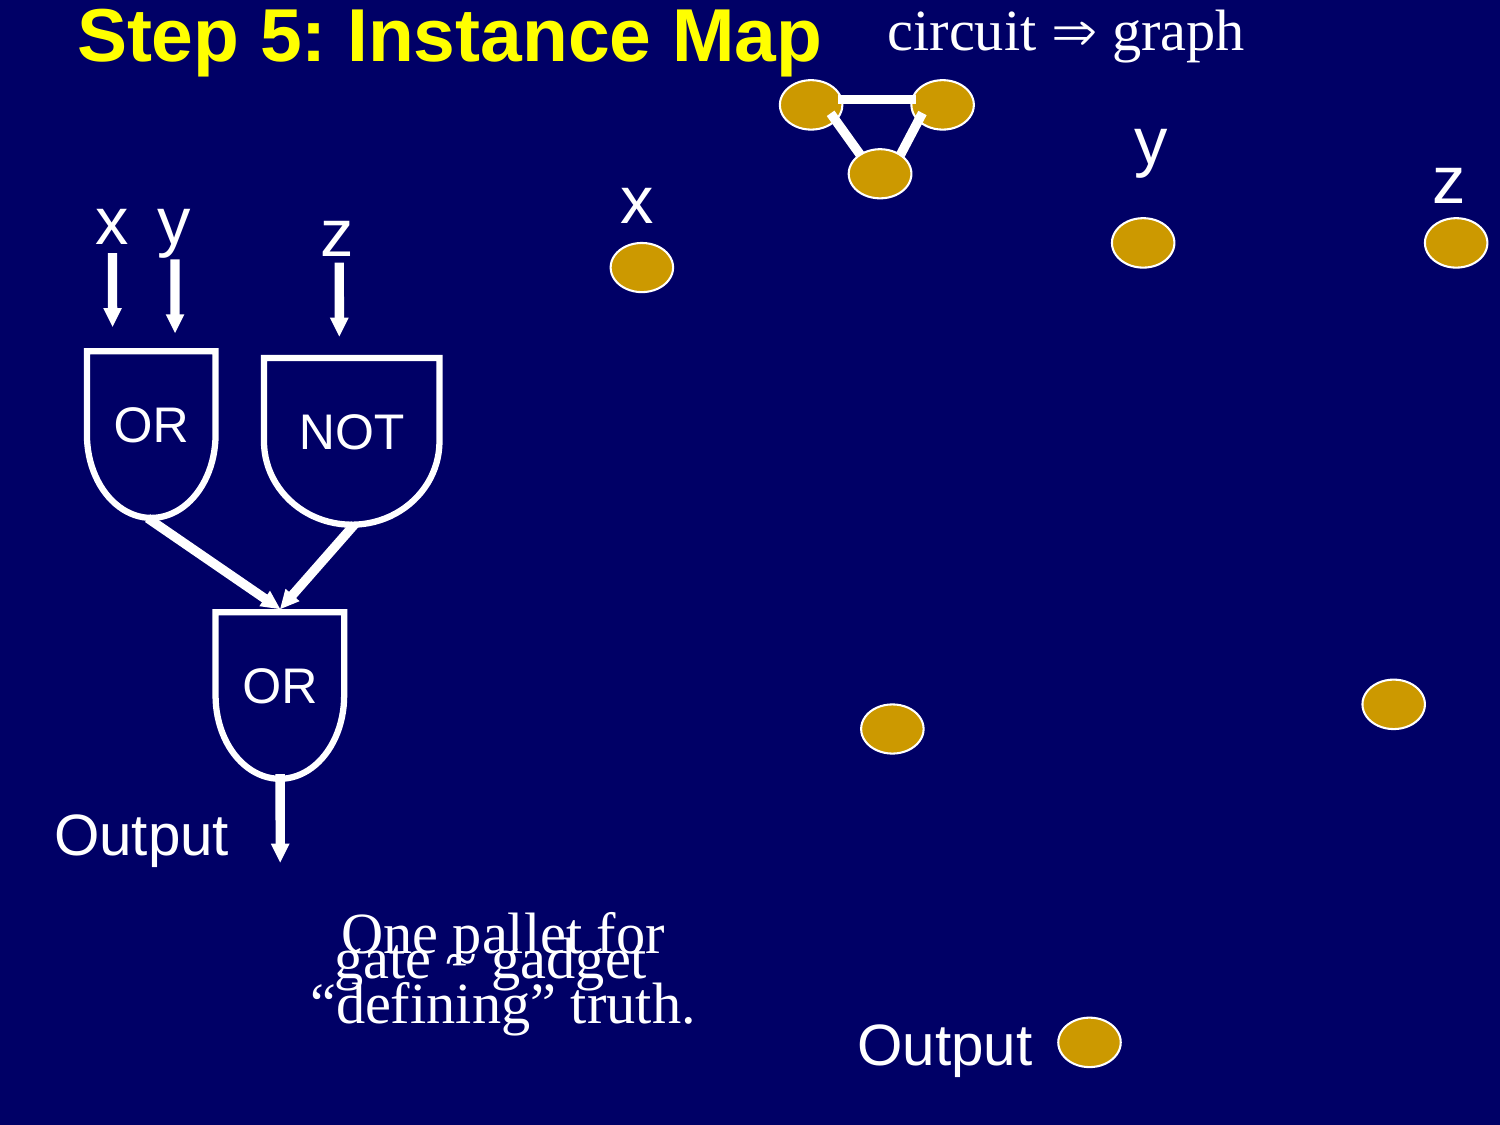

Step 5: Instance Map
circuit ⇒ graph

y
z
x

x
y
z

NOT
OR
OR

Output
One pallet for
“defining” truth.
gate ~ gadget
Output